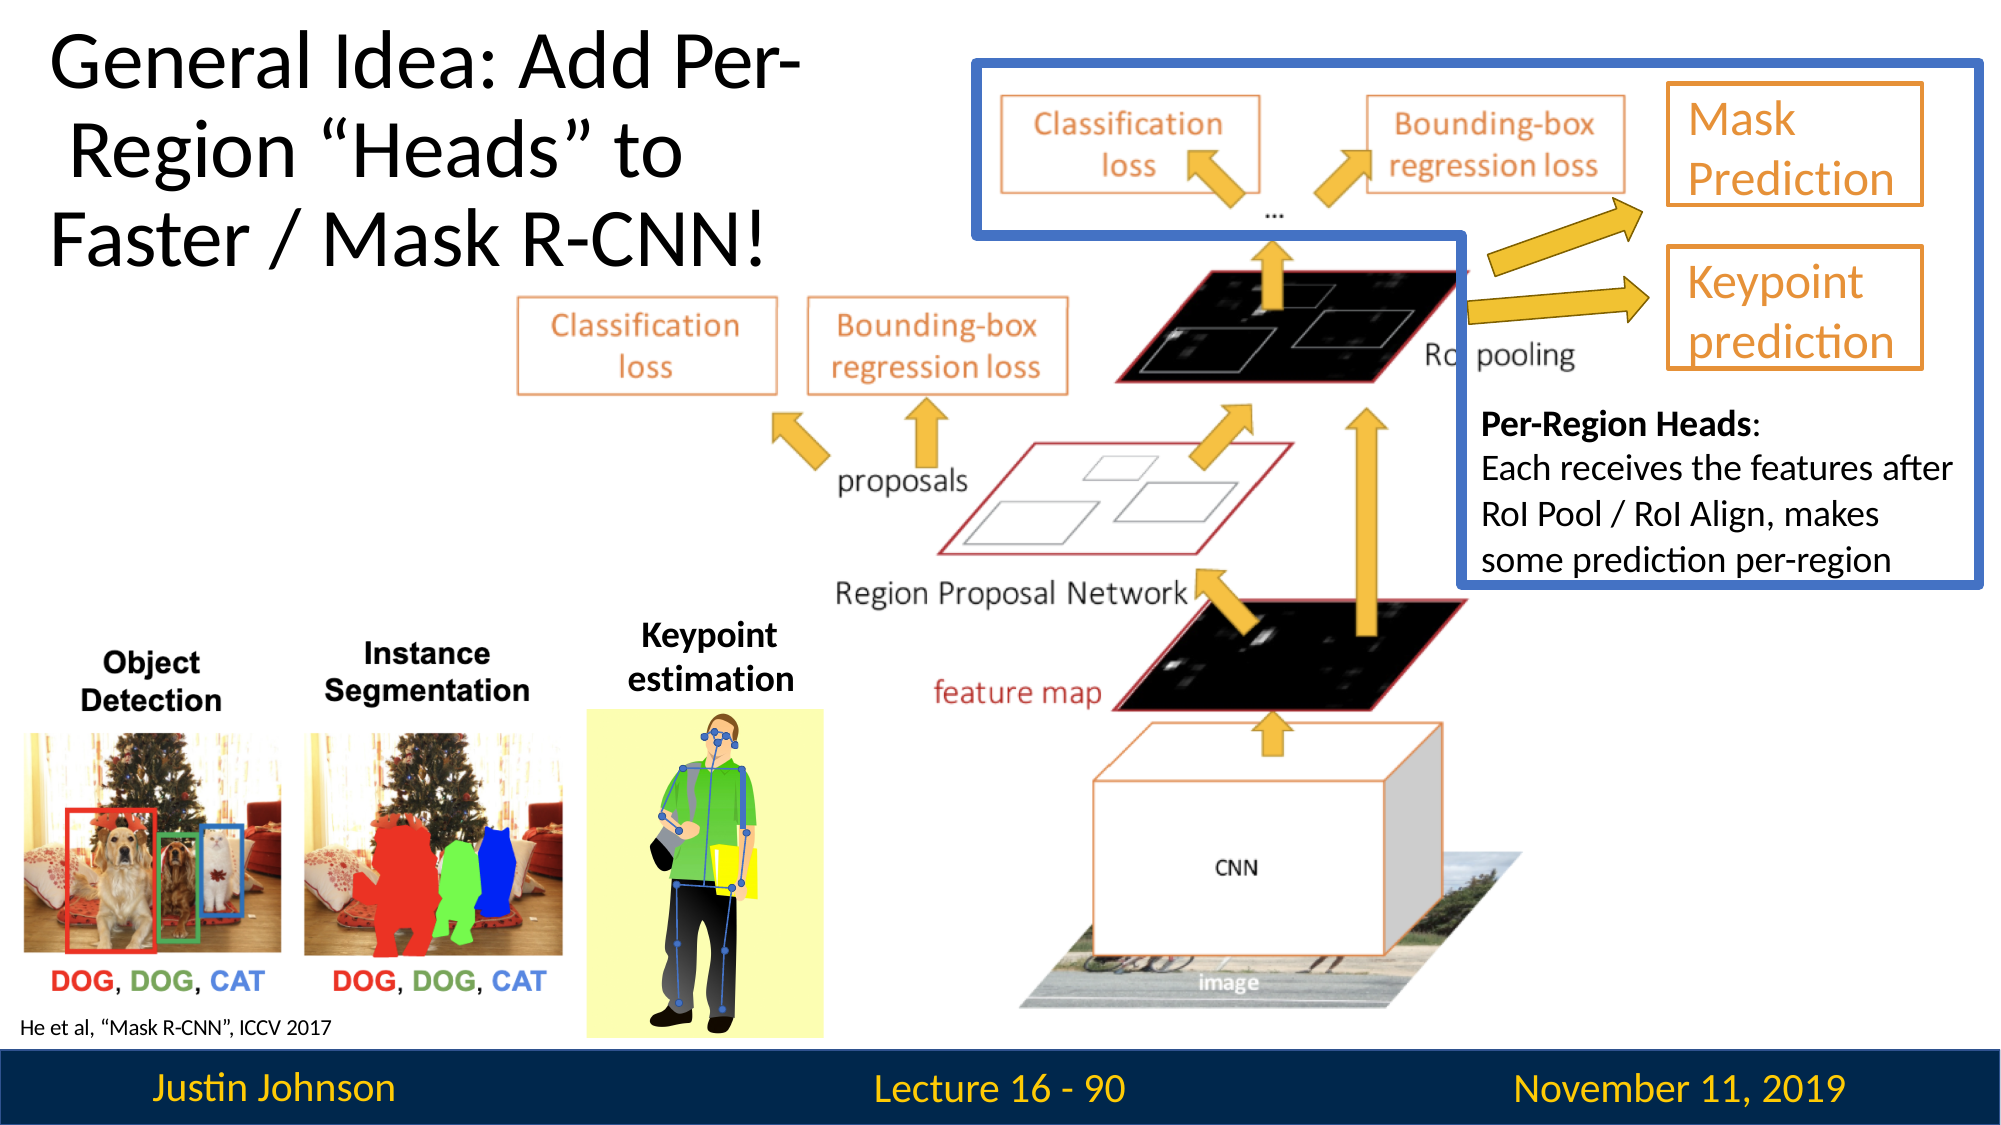

# General Idea: Add Per-  Region “Heads” to  Faster / Mask R-CNN!

Mask  Prediction

Keypoint  prediction

Per-Region Heads:
Each receives the features after
RoI Pool / RoI Align, makes  some prediction per-region
Keypoint  estimation
He et al, “Mask R-CNN”, ICCV 2017
Justin Johnson
November 11, 2019
Lecture 16 - 90